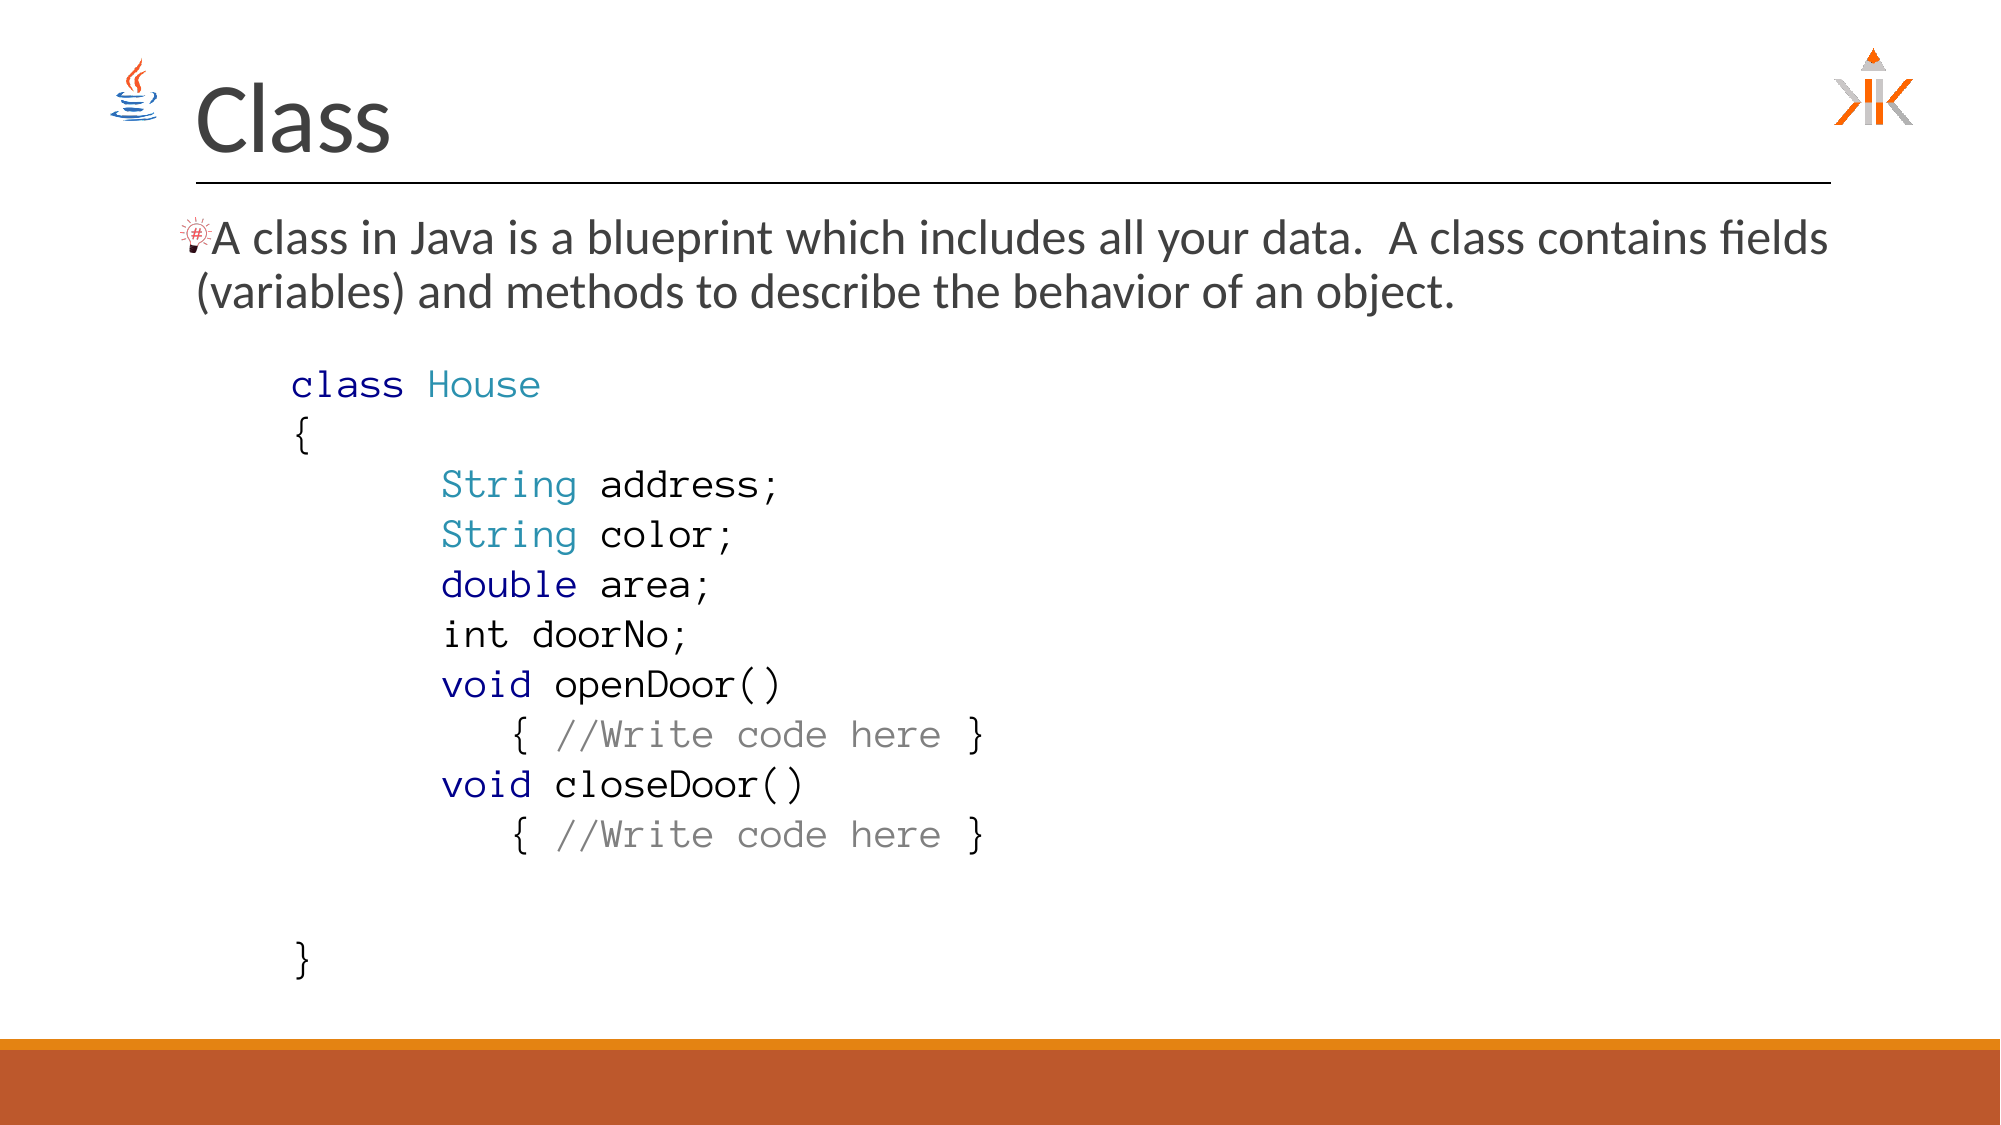

# Class
A class in Java is a blueprint which includes all your data.  A class contains fields (variables) and methods to describe the behavior of an object.
class House
{
	String address;
	String color;
	double area;
	int doorNo;
	void openDoor()
	   { //Write code here }
	void closeDoor()
	   { //Write code here }

}